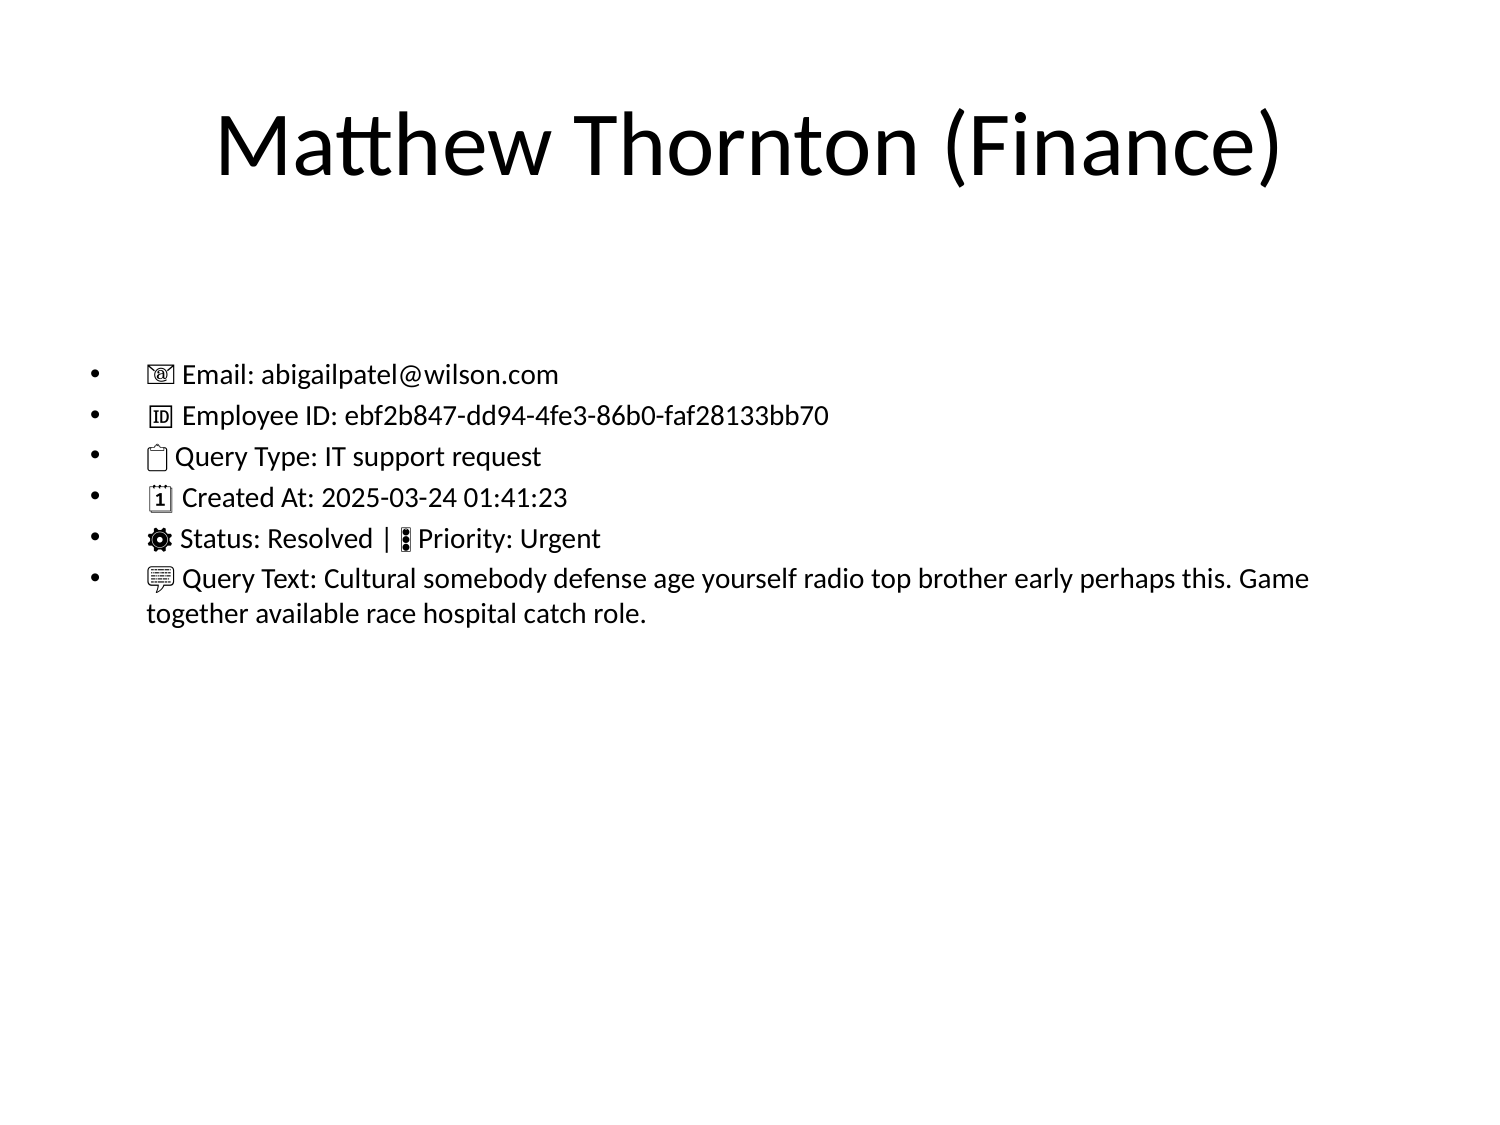

# Matthew Thornton (Finance)

📧 Email: abigailpatel@wilson.com
🆔 Employee ID: ebf2b847-dd94-4fe3-86b0-faf28133bb70
📋 Query Type: IT support request
🗓 Created At: 2025-03-24 01:41:23
⚙ Status: Resolved | 🚦 Priority: Urgent
💬 Query Text: Cultural somebody defense age yourself radio top brother early perhaps this. Game together available race hospital catch role.